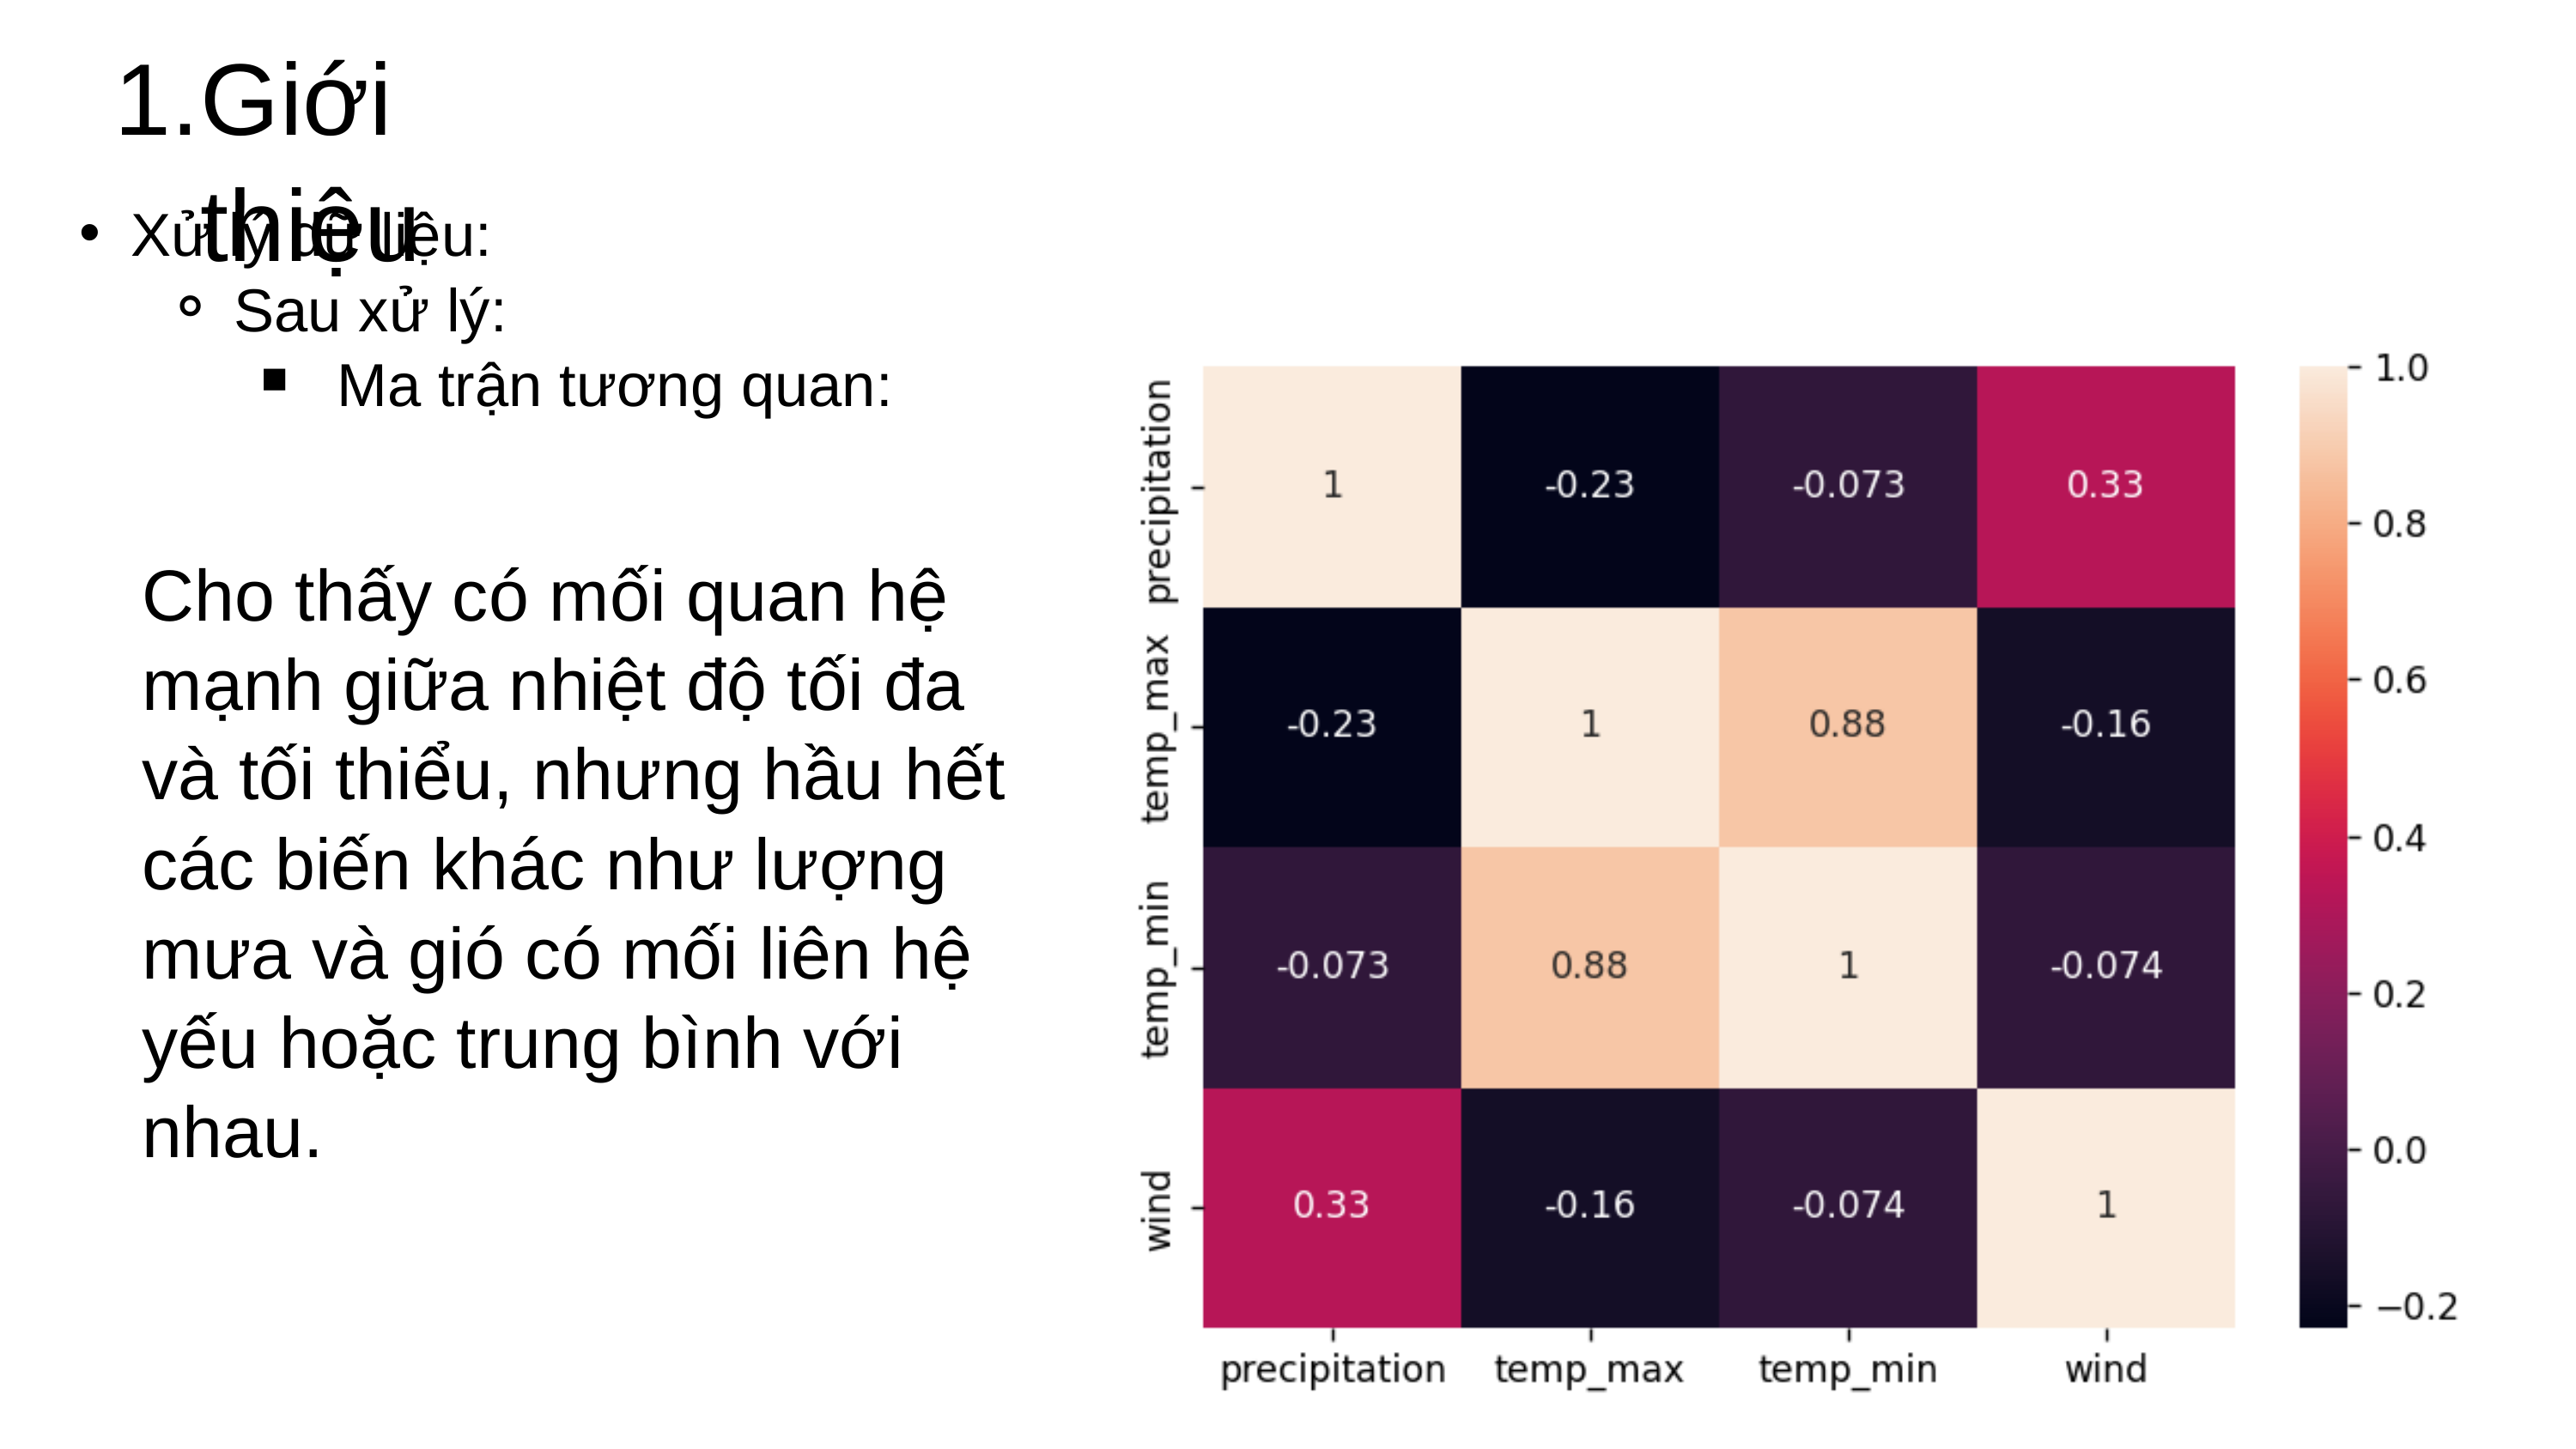

Giới thiệu
Xử lý dữ liệu:
Sau xử lý:
Ma trận tương quan:

Cho thấy có mối quan hệ mạnh giữa nhiệt độ tối đa và tối thiểu, nhưng hầu hết các biến khác như lượng mưa và gió có mối liên hệ yếu hoặc trung bình với nhau.